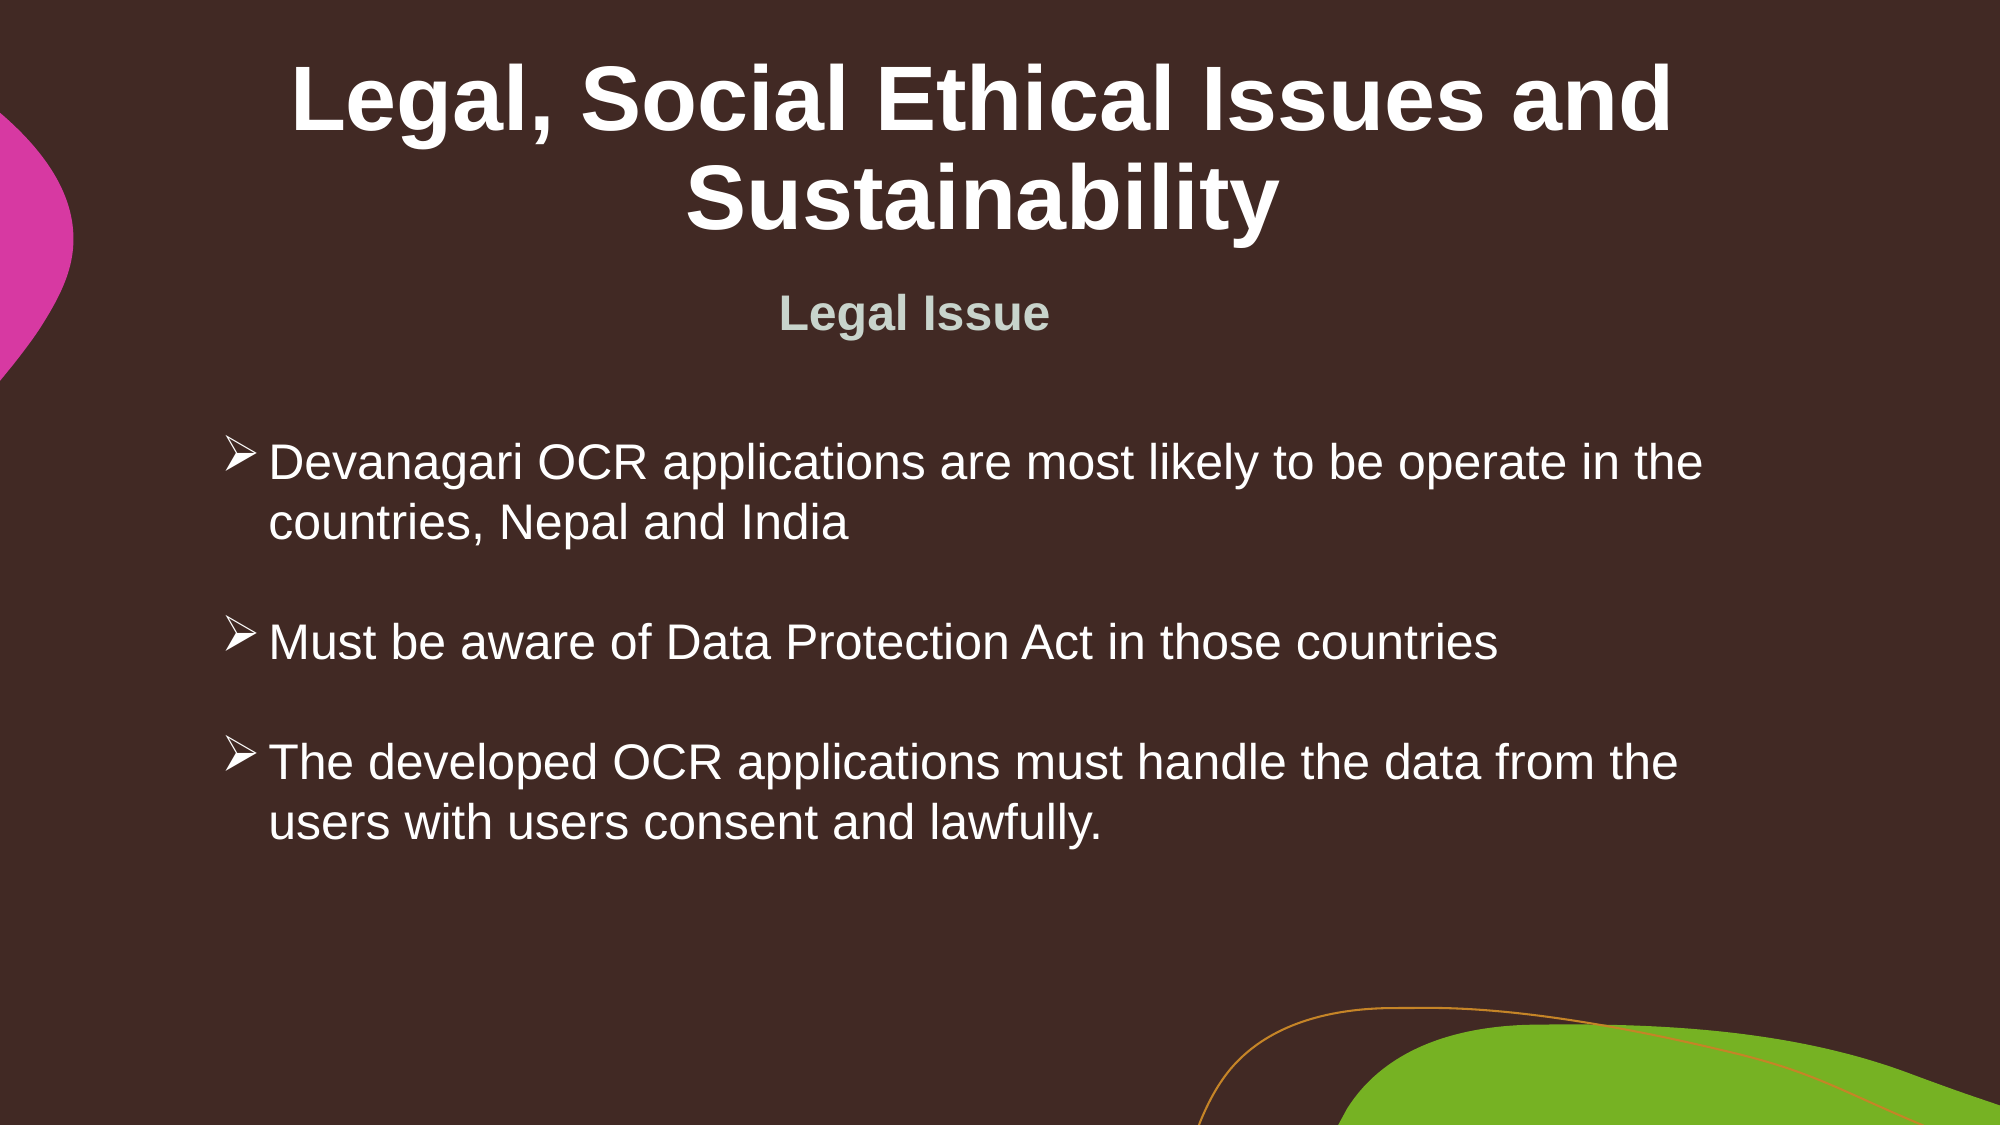

# Legal, Social Ethical Issues and Sustainability
Legal Issue
Devanagari OCR applications are most likely to be operate in the countries, Nepal and India

Must be aware of Data Protection Act in those countries

The developed OCR applications must handle the data from the users with users consent and lawfully.